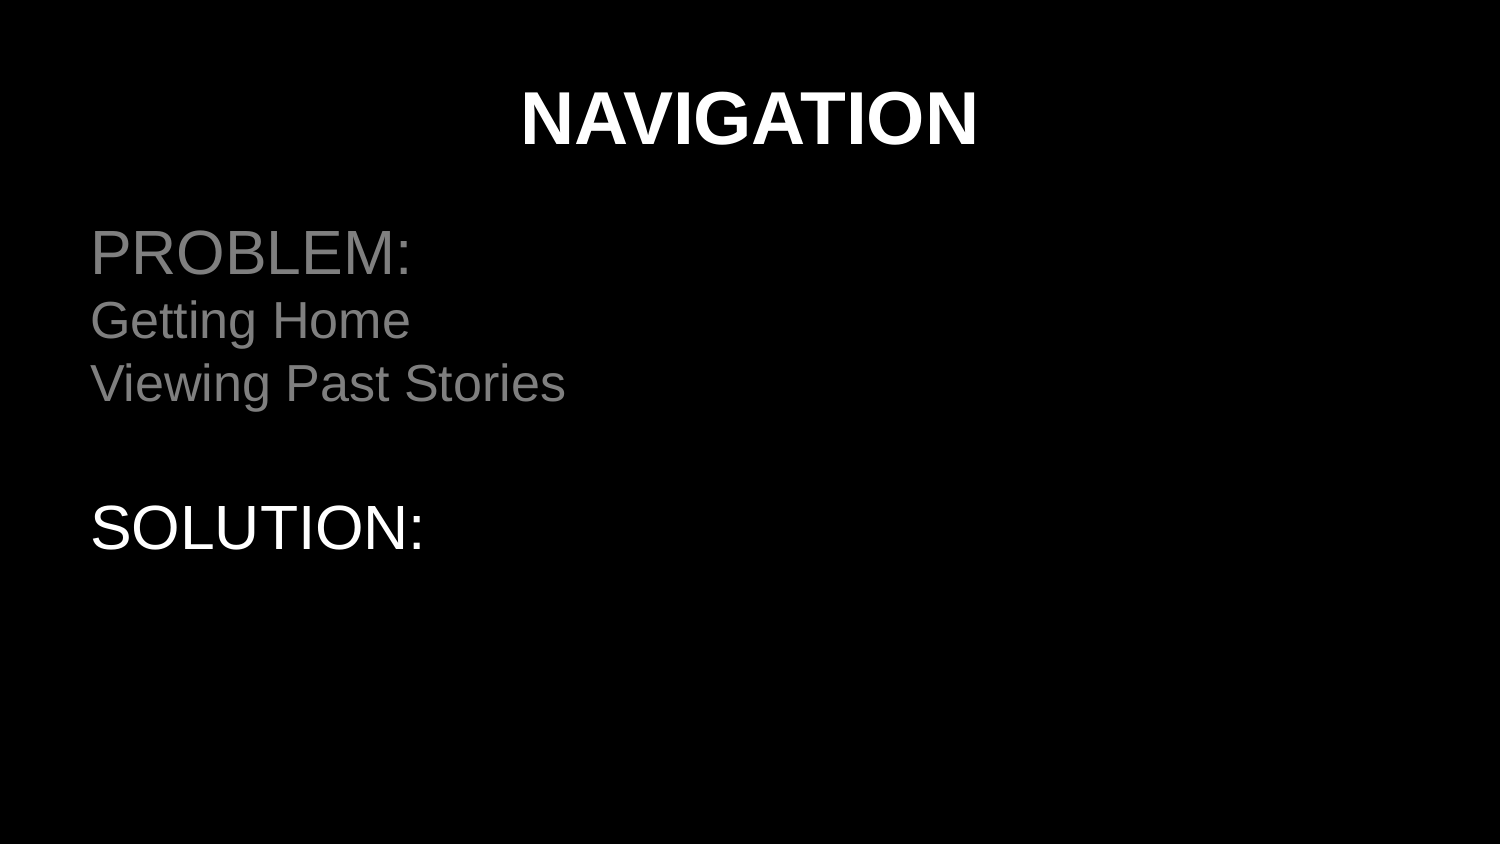

# NAVIGATION
PROBLEM:
Getting Home
Viewing Past Stories

SOLUTION: